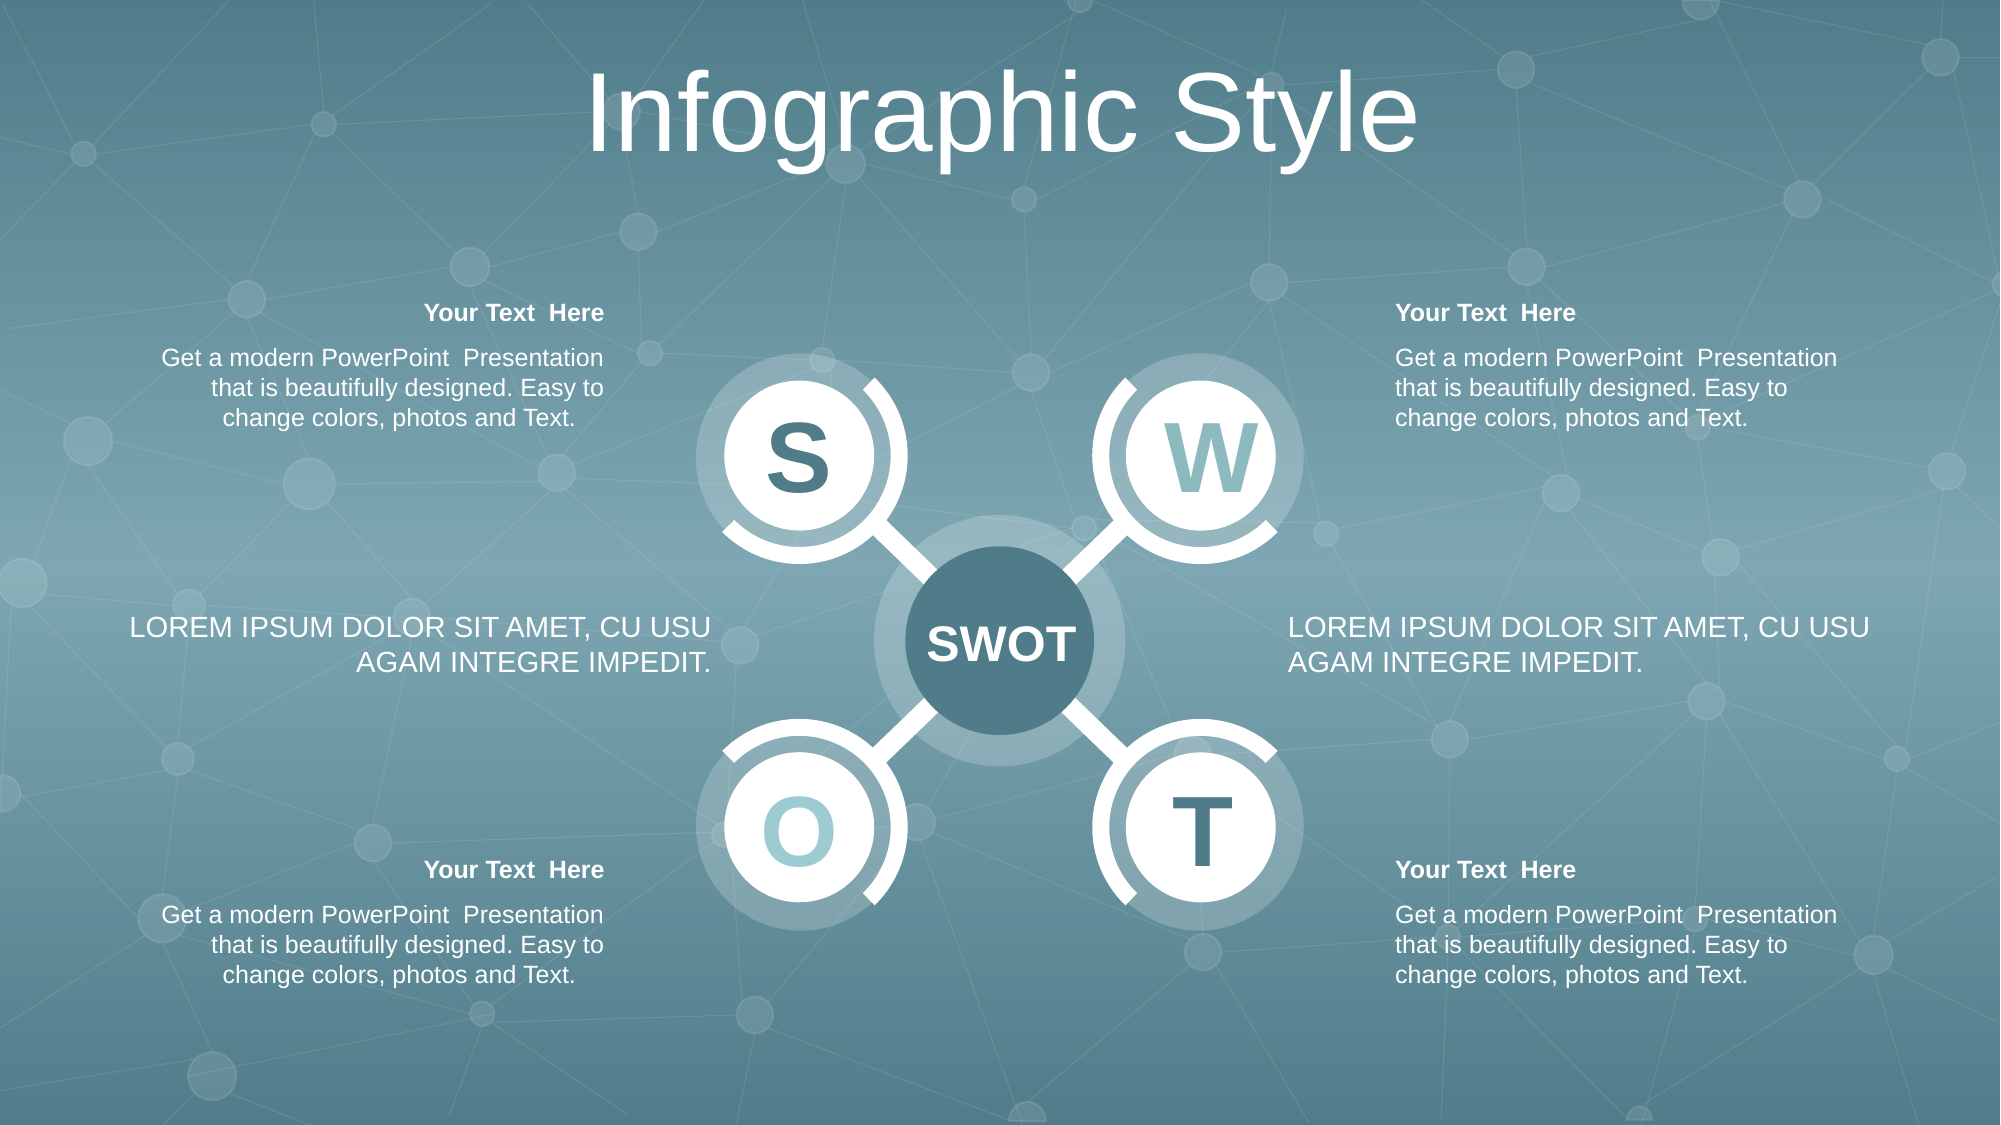

Infographic Style
Your Text  Here
Get a modern PowerPoint  Presentation that is beautifully designed. Easy to change colors, photos and Text.
Your Text  Here
Get a modern PowerPoint  Presentation that is beautifully designed. Easy to change colors, photos and Text.

S
W

LOREM IPSUM DOLOR SIT AMET, CU USU AGAM INTEGRE IMPEDIT.
LOREM IPSUM DOLOR SIT AMET, CU USU AGAM INTEGRE IMPEDIT.
SWOT

O
T
Your Text  Here
Get a modern PowerPoint  Presentation that is beautifully designed. Easy to change colors, photos and Text.
Your Text  Here
Get a modern PowerPoint  Presentation that is beautifully designed. Easy to change colors, photos and Text.